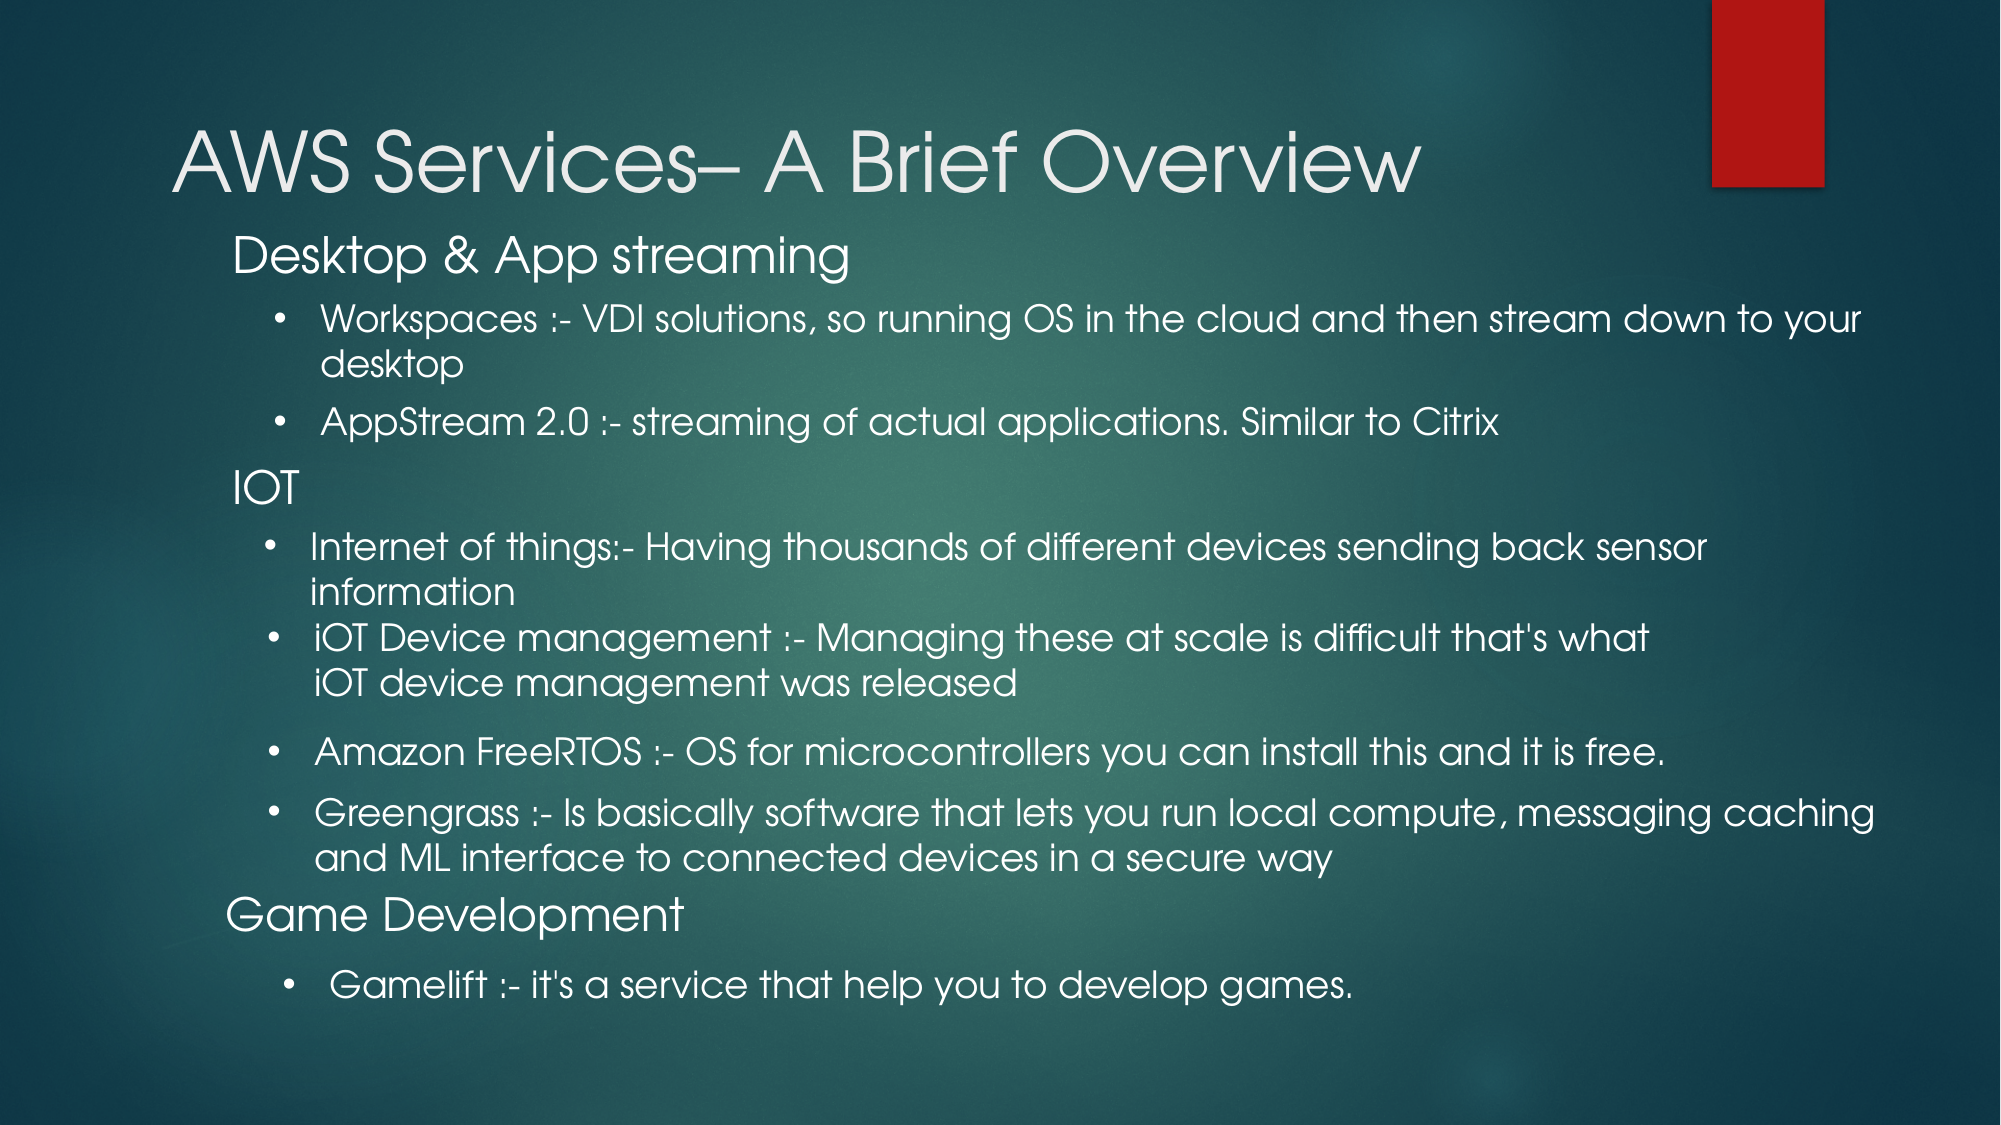

# AWS Services– A Brief Overview
Desktop & App streaming
Workspaces :- VDI solutions, so running OS in the cloud and then stream down to your desktop
AppStream 2.0 :- streaming of actual applications. Similar to Citrix
IOT
Internet of things:- Having thousands of different devices sending back sensor information
iOT Device management :- Managing these at scale is difficult that's what iOT device management was released
Amazon FreeRTOS :- OS for microcontrollers you can install this and it is free.
Greengrass :- Is basically software that lets you run local compute, messaging caching and ML interface to connected devices in a secure way
Game Development
Gamelift :- it's a service that help you to develop games.